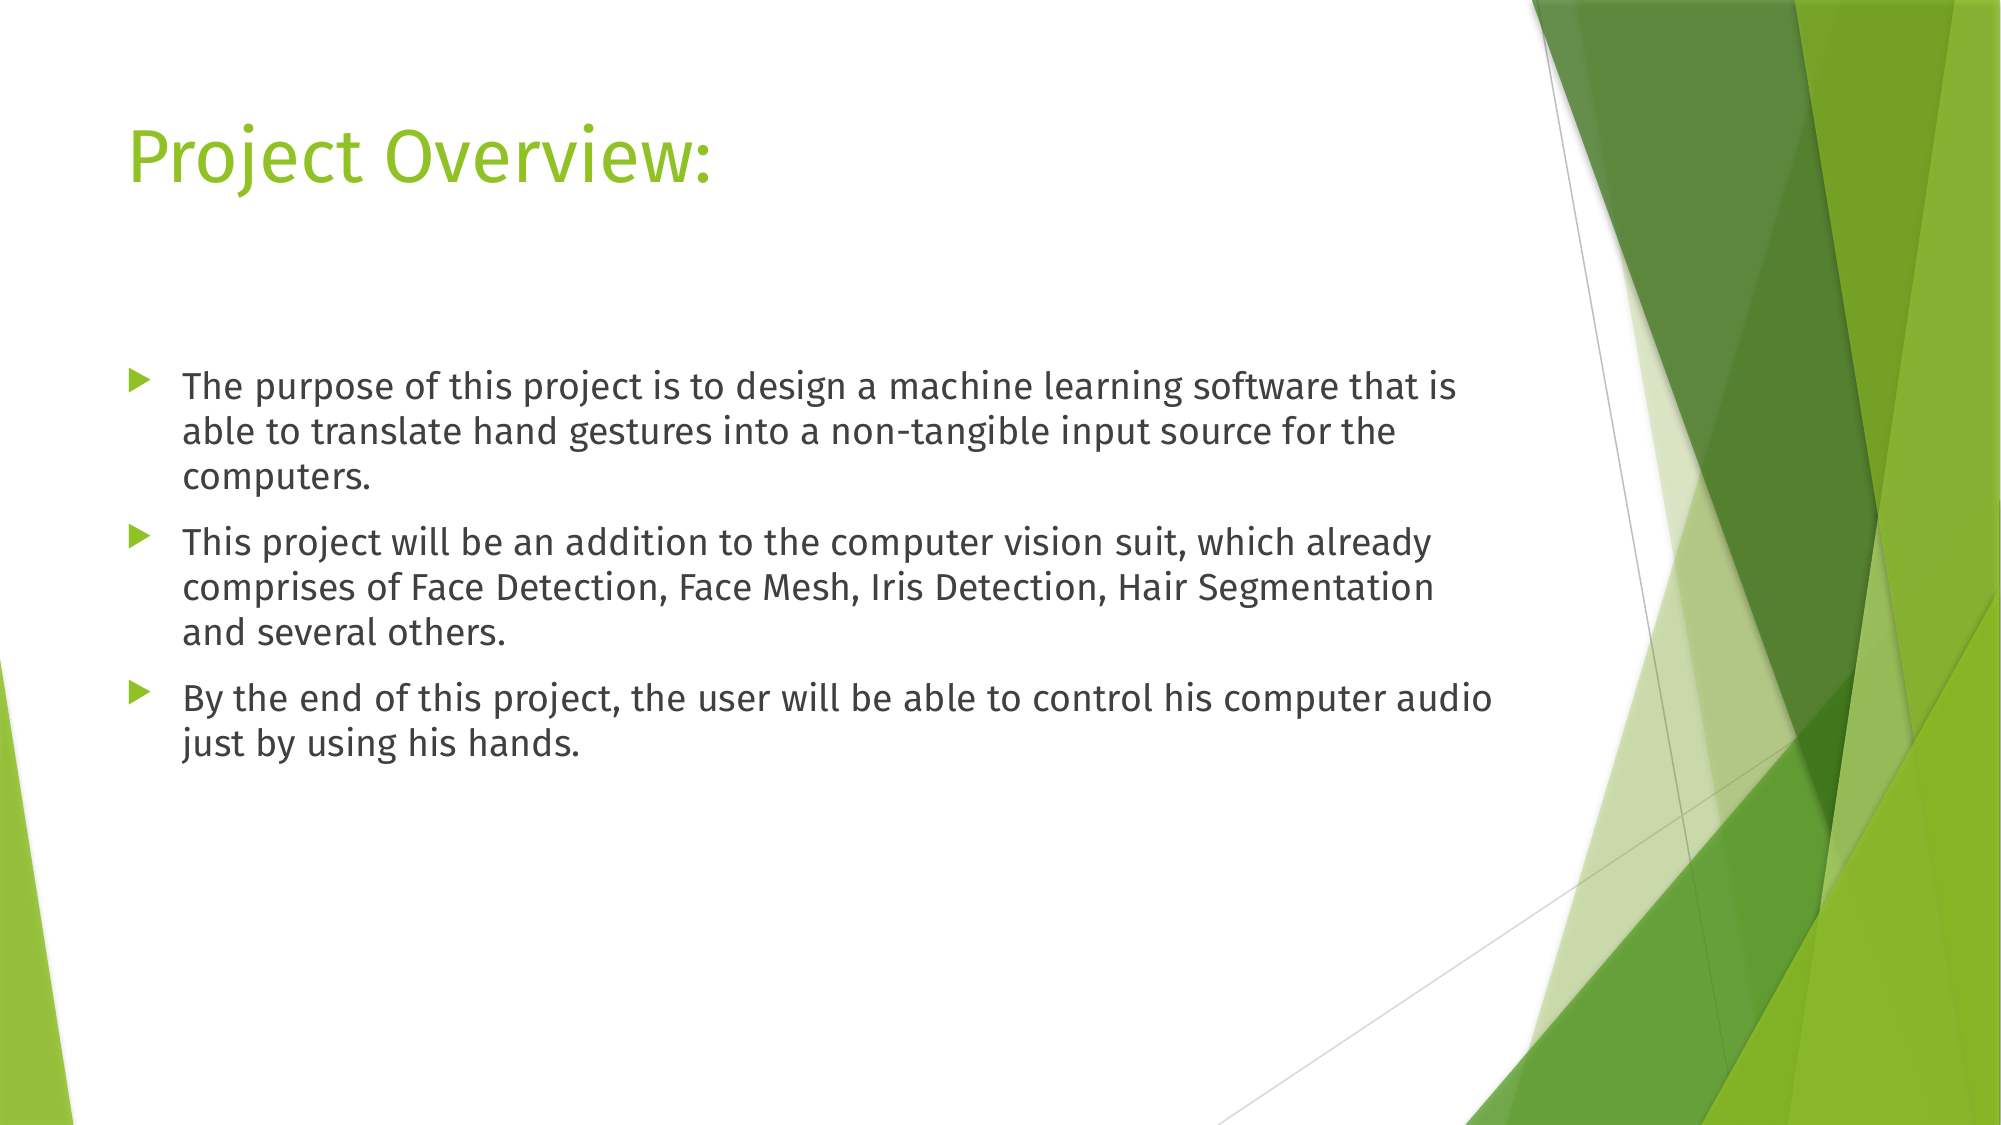

# Project Overview:
The purpose of this project is to design a machine learning software that is able to translate hand gestures into a non-tangible input source for the computers.
This project will be an addition to the computer vision suit, which already comprises of Face Detection, Face Mesh, Iris Detection, Hair Segmentation and several others.
By the end of this project, the user will be able to control his computer audio just by using his hands.